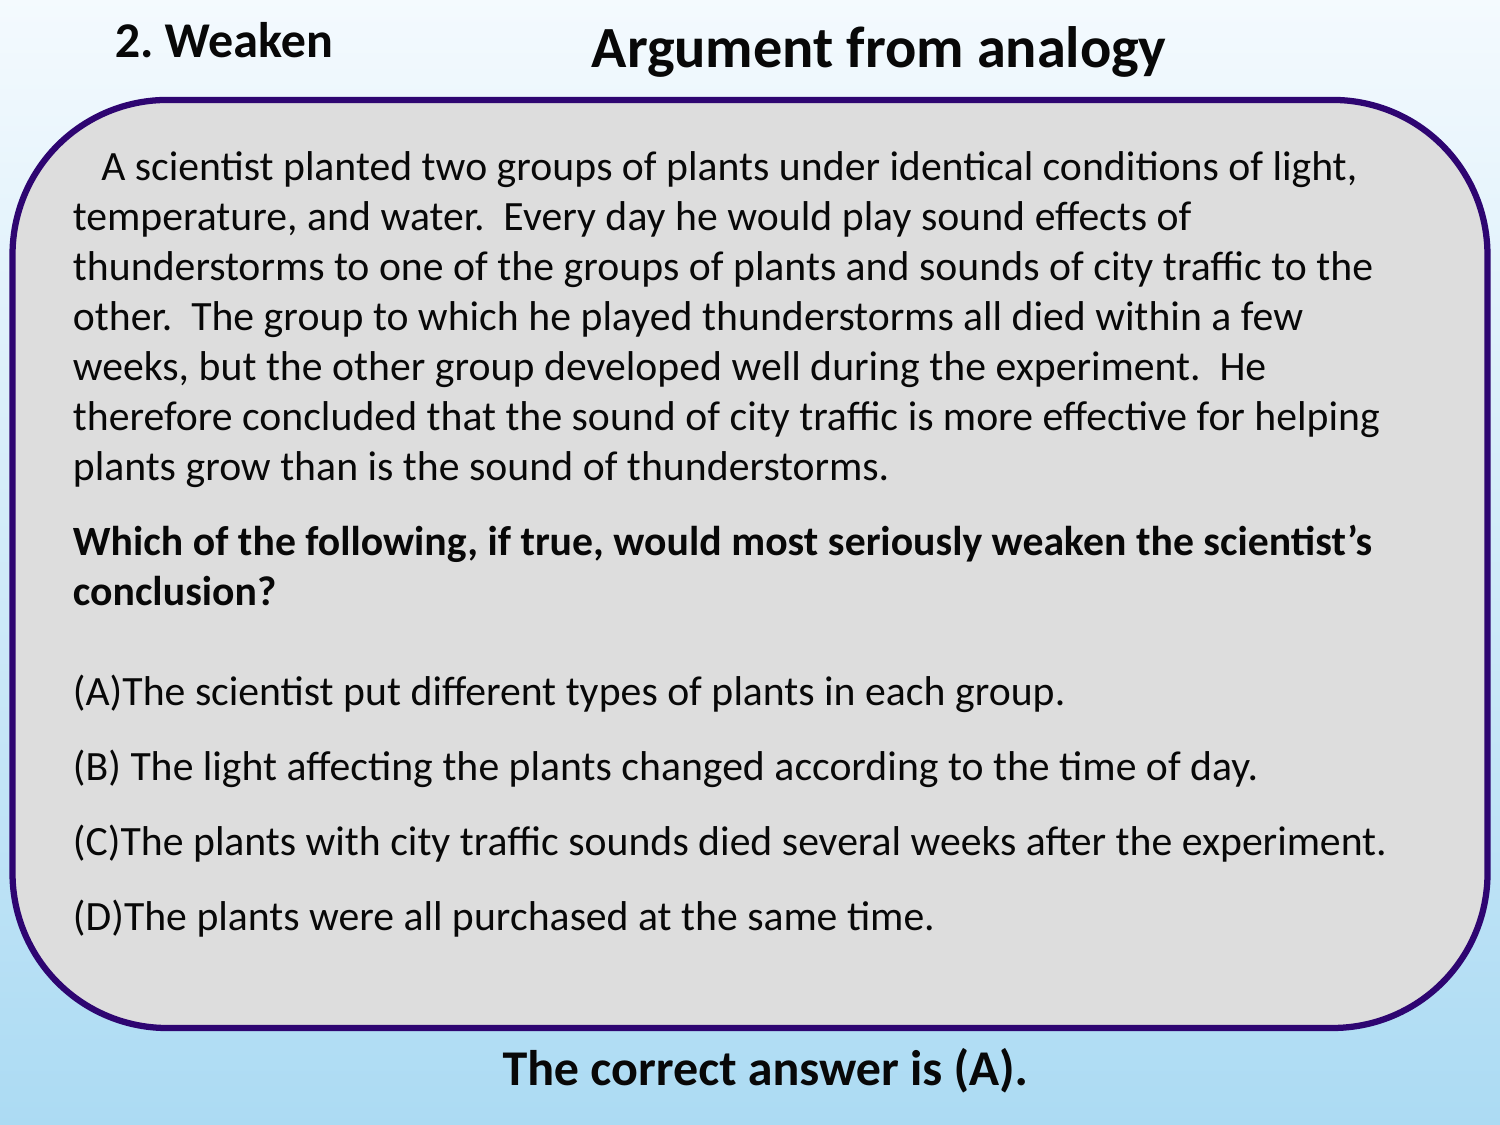

2. Weaken
Argument from analogy
   A scientist planted two groups of plants under identical conditions of light, temperature, and water.  Every day he would play sound effects of thunderstorms to one of the groups of plants and sounds of city traffic to the other.  The group to which he played thunderstorms all died within a few weeks, but the other group developed well during the experiment.  He therefore concluded that the sound of city traffic is more effective for helping plants grow than is the sound of thunderstorms.

Which of the following, if true, would most seriously weaken the scientist’s conclusion?

(A)The scientist put different types of plants in each group.
(B) The light affecting the plants changed according to the time of day.
(C)The plants with city traffic sounds died several weeks after the experiment.
(D)The plants were all purchased at the same time.

		The correct answer is (A).